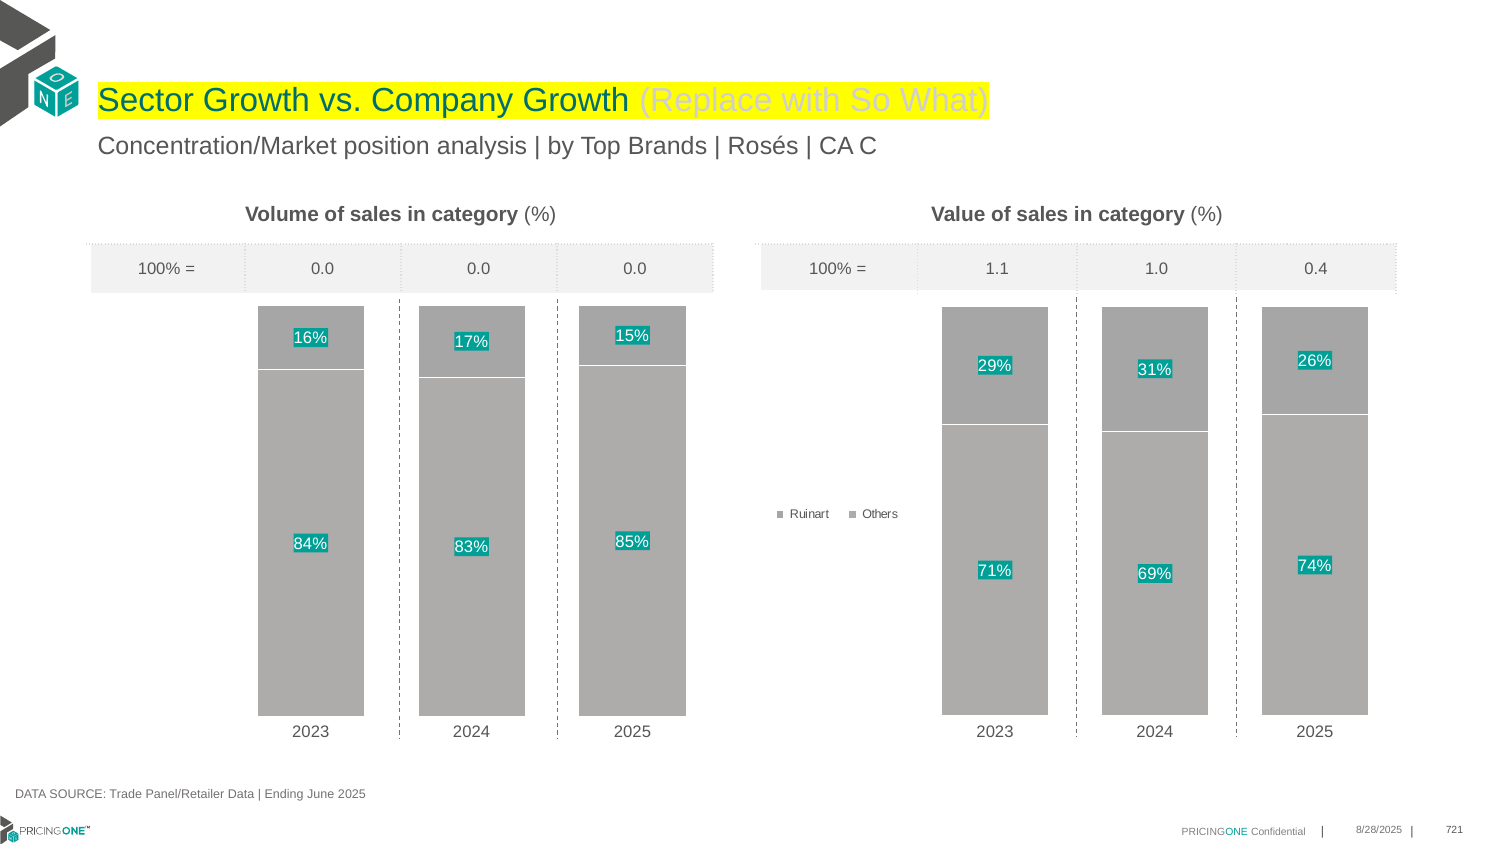

# Sector Growth vs. Company Growth (Replace with So What)
Concentration/Market position analysis | by Top Brands | Rosés | CA C
| Volume of sales in category (%) |  |  |  |
| --- | --- | --- | --- |
| 100% = | 0.0 | 0.0 | 0.0 |
| Value of sales in category (%) |  |  |  |
| --- | --- | --- | --- |
| 100% = | 1.1 | 1.0 | 0.4 |

### Chart

| Category | Others | Ruinart |
|---|---|---|
| 2023 | 0.8431561222035122 | 0.15684387779648784 |
| 2024 | 0.8253774263120058 | 0.17462257368799425 |
| 2025 | 0.8545711260148252 | 0.14542887398517473 |

### Chart

| Category | Others | Ruinart |
|---|---|---|
| 2023 | 0.7112211903151796 | 0.28877880968482034 |
| 2024 | 0.6942645194117124 | 0.30573548058828753 |
| 2025 | 0.7361393525641521 | 0.26386064743584786 |
DATA SOURCE: Trade Panel/Retailer Data | Ending June 2025

8/28/2025
721